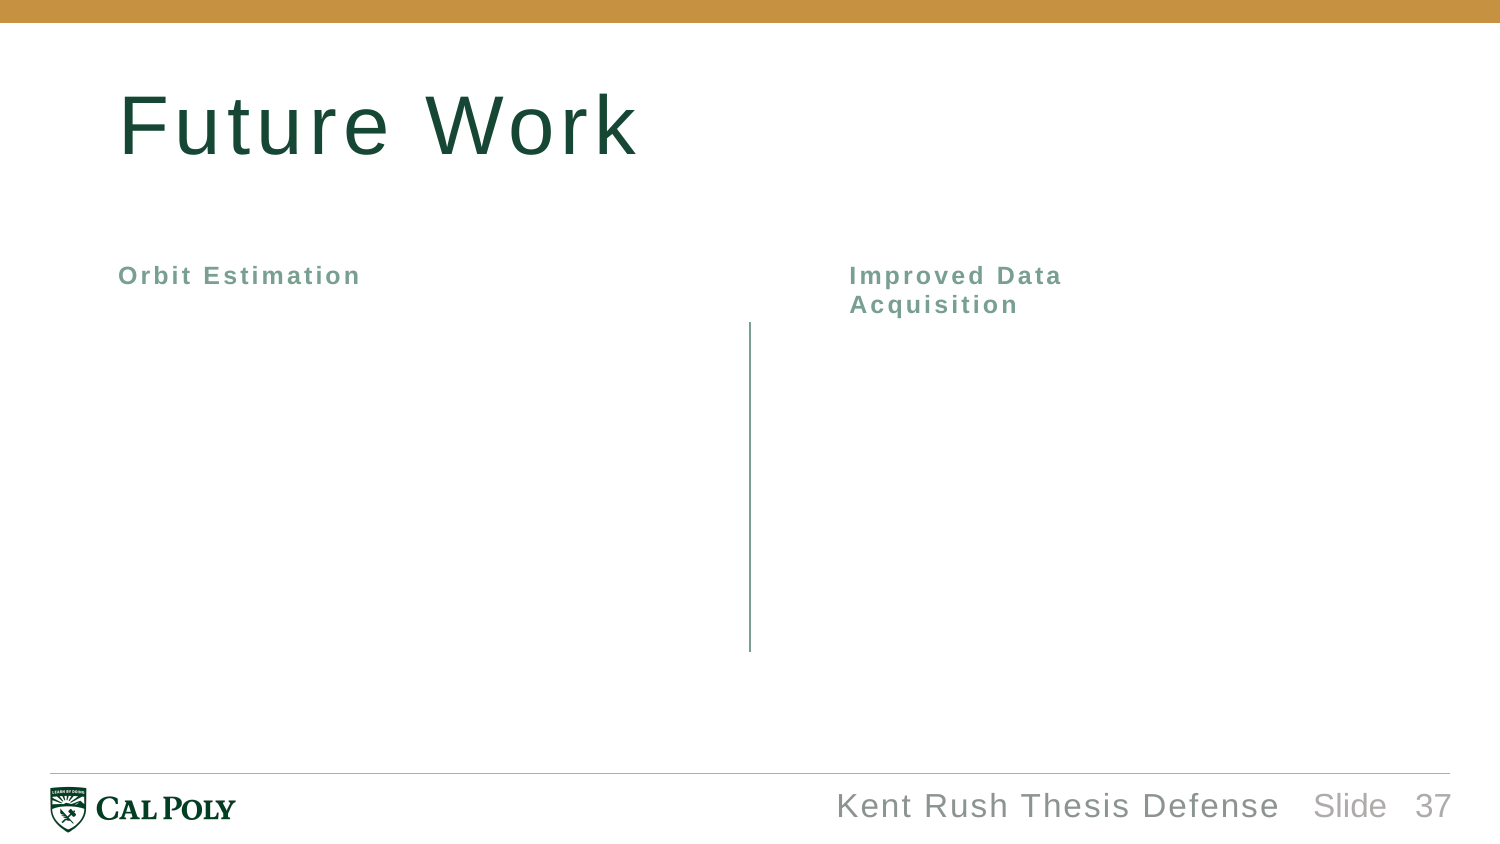

# Future Work
Orbit Estimation
Improved Data Acquisition

Kent Rush Thesis Defense
Slide   37